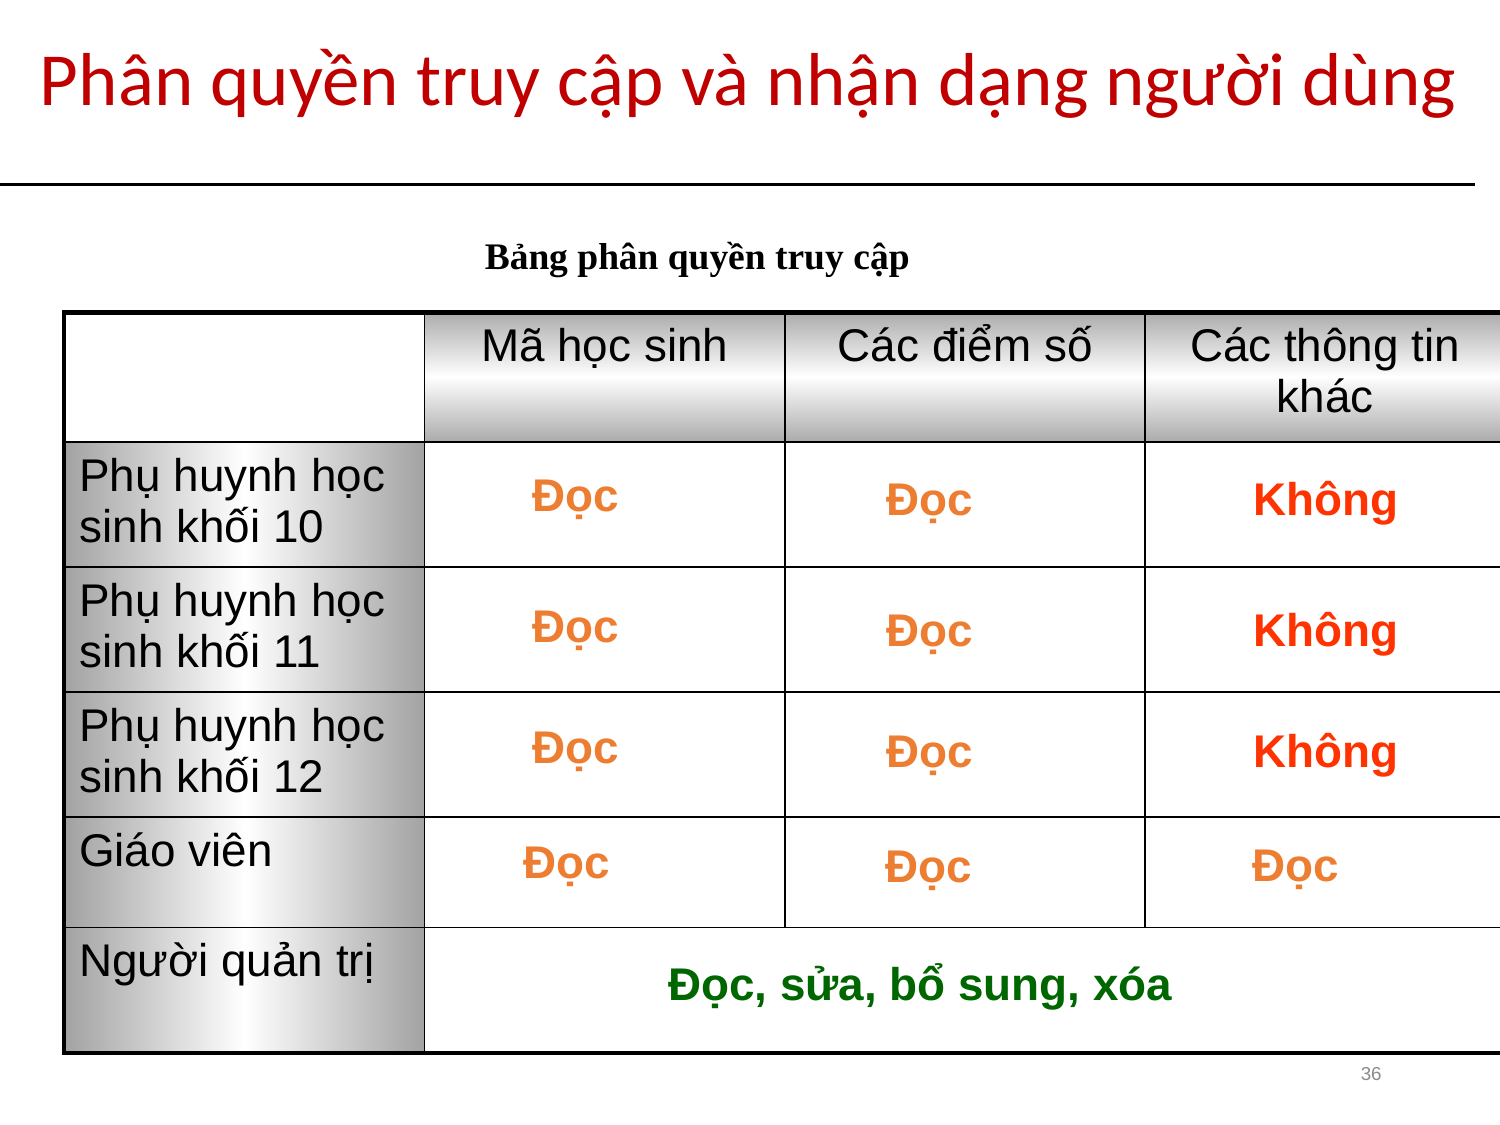

# Phân quyền truy cập và nhận dạng người dùng

Bảng phân quyền truy cập
|  | Mã học sinh | Các điểm số | Các thông tin khác |
| --- | --- | --- | --- |
| Phụ huynh học sinh khối 10 |  |  |  |
| Phụ huynh học sinh khối 11 |  |  |  |
| Phụ huynh học sinh khối 12 |  |  |  |
| Giáo viên |  |  |  |
| Người quản trị |  |  |  |
Đọc
Đọc
Không
Đọc
Đọc
Không
Đọc
Đọc
Không
Đọc
Đọc
Đọc
Đọc, sửa, bổ sung, xóa
36